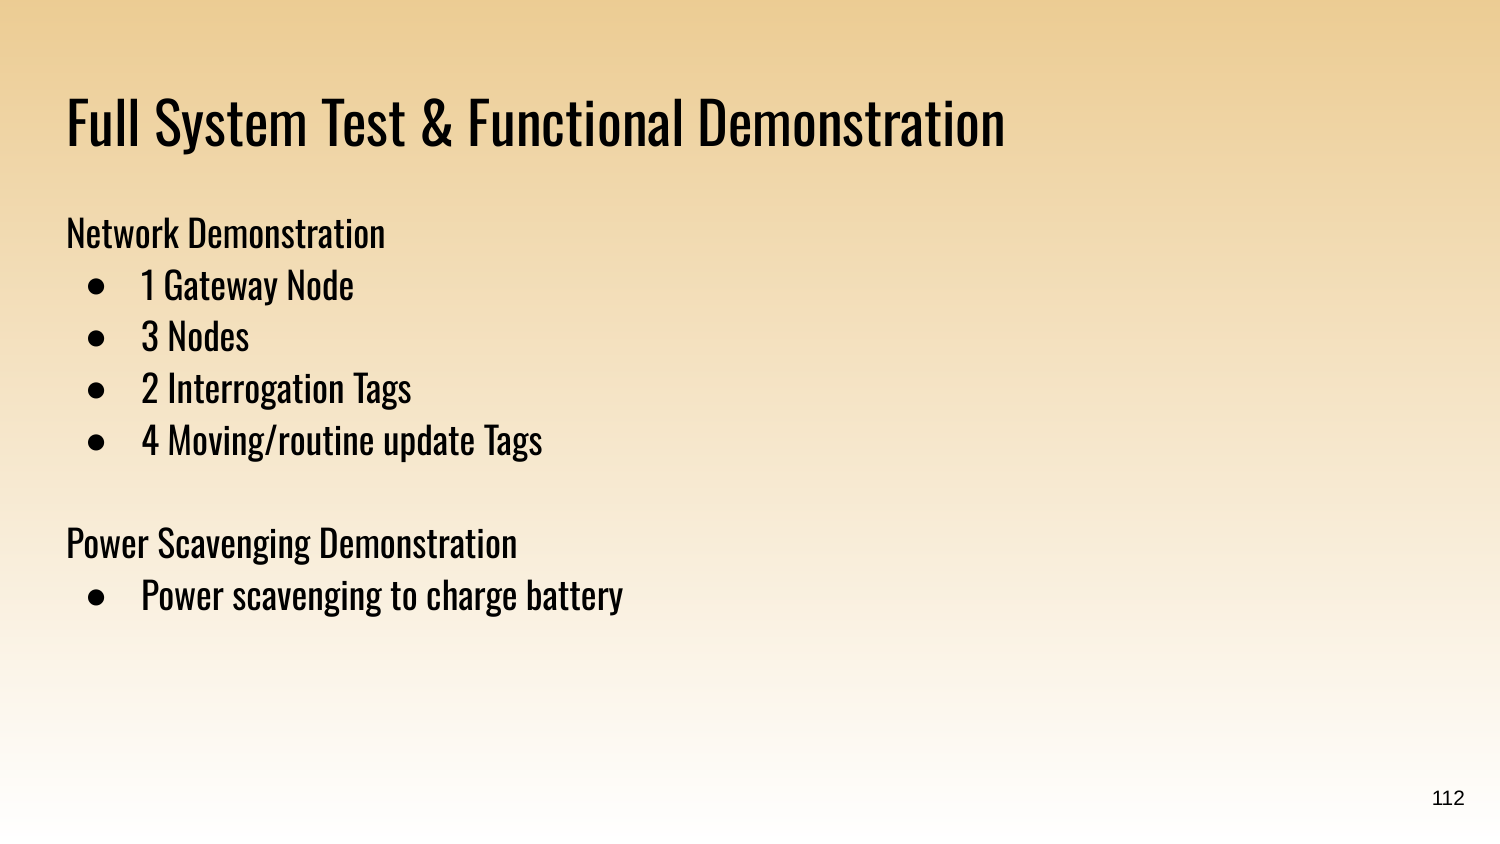

# Full System Test & Functional Demonstration
Network Demonstration
1 Gateway Node
3 Nodes
2 Interrogation Tags
4 Moving/routine update Tags

Power Scavenging Demonstration
Power scavenging to charge battery
112